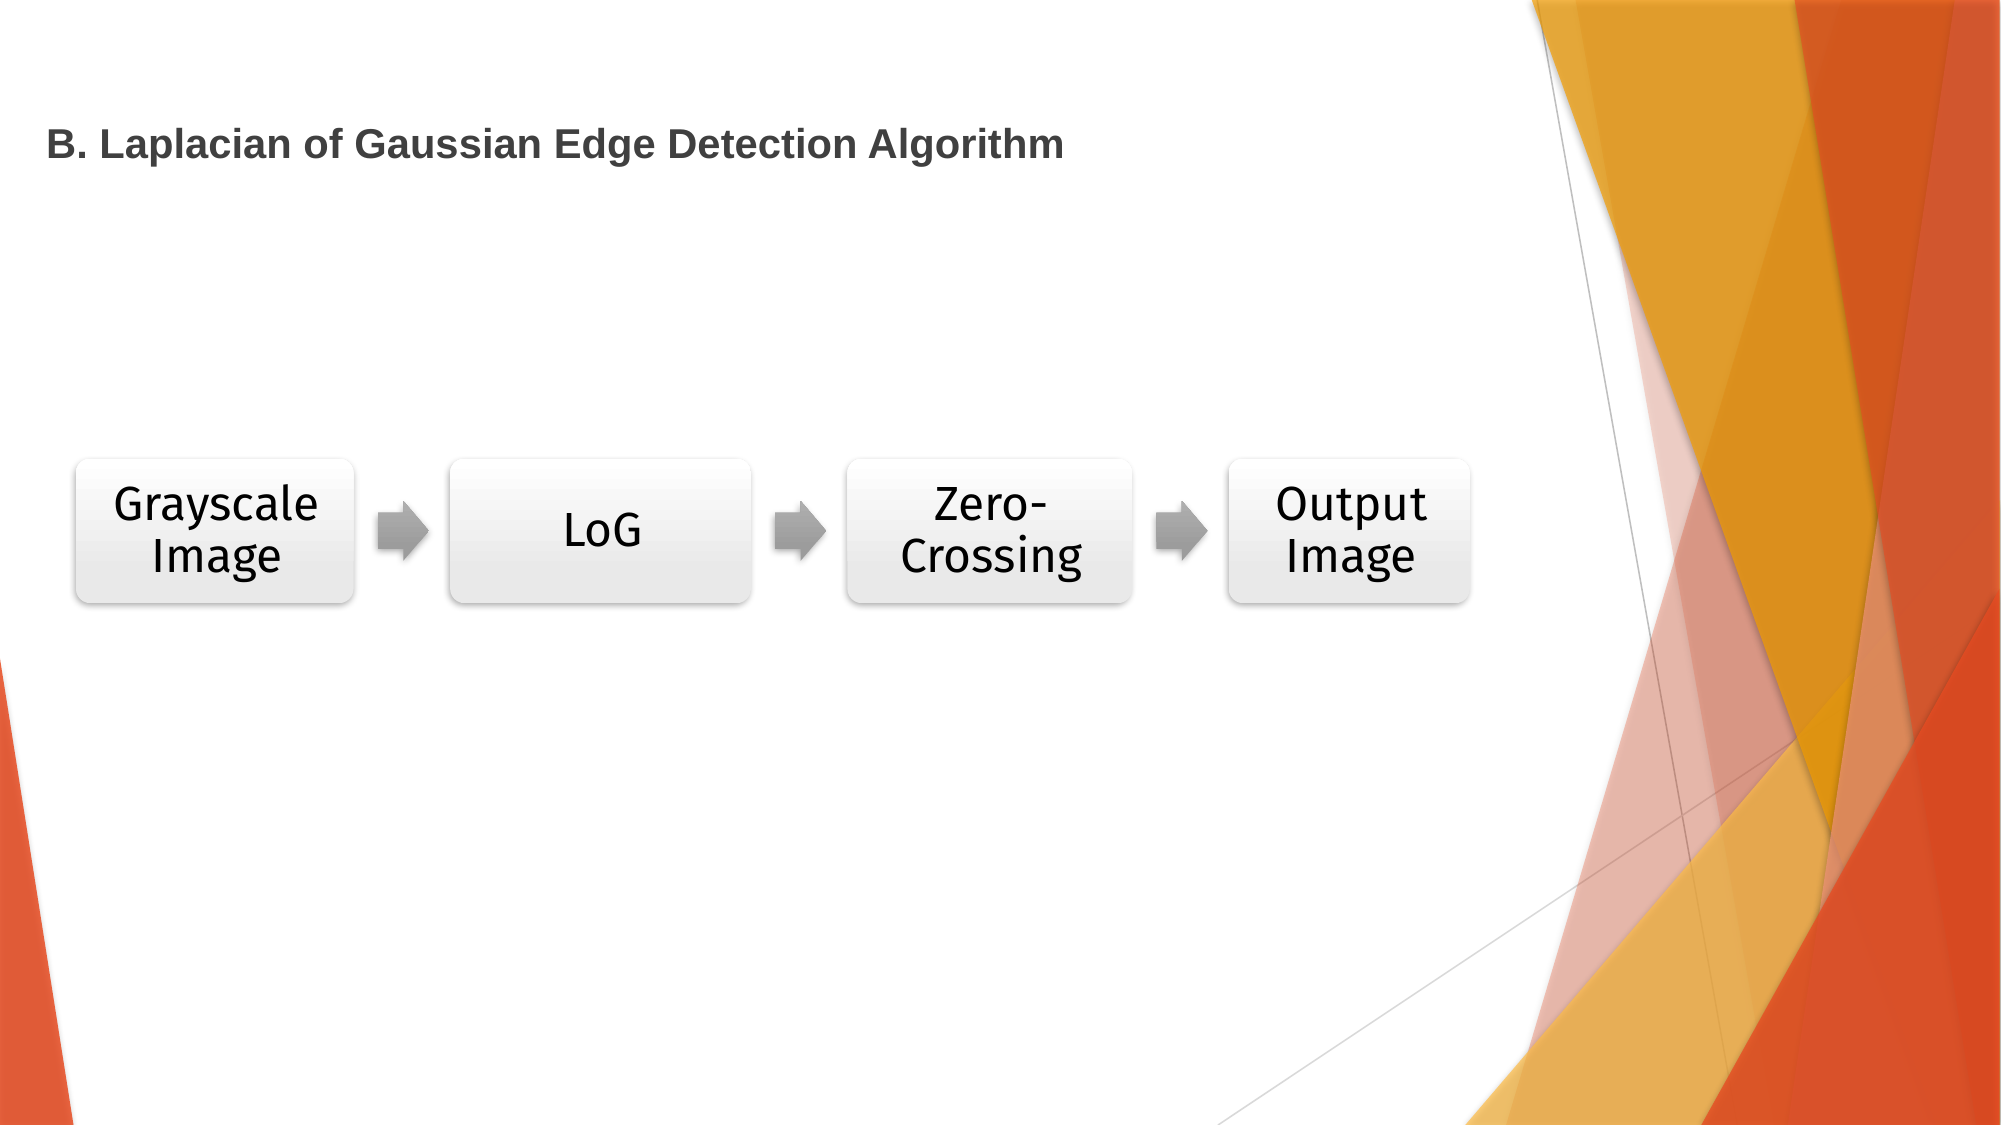

B. Laplacian of Gaussian Edge Detection Algorithm
Grayscale Image

LoG

Zero-Crossing

Output Image